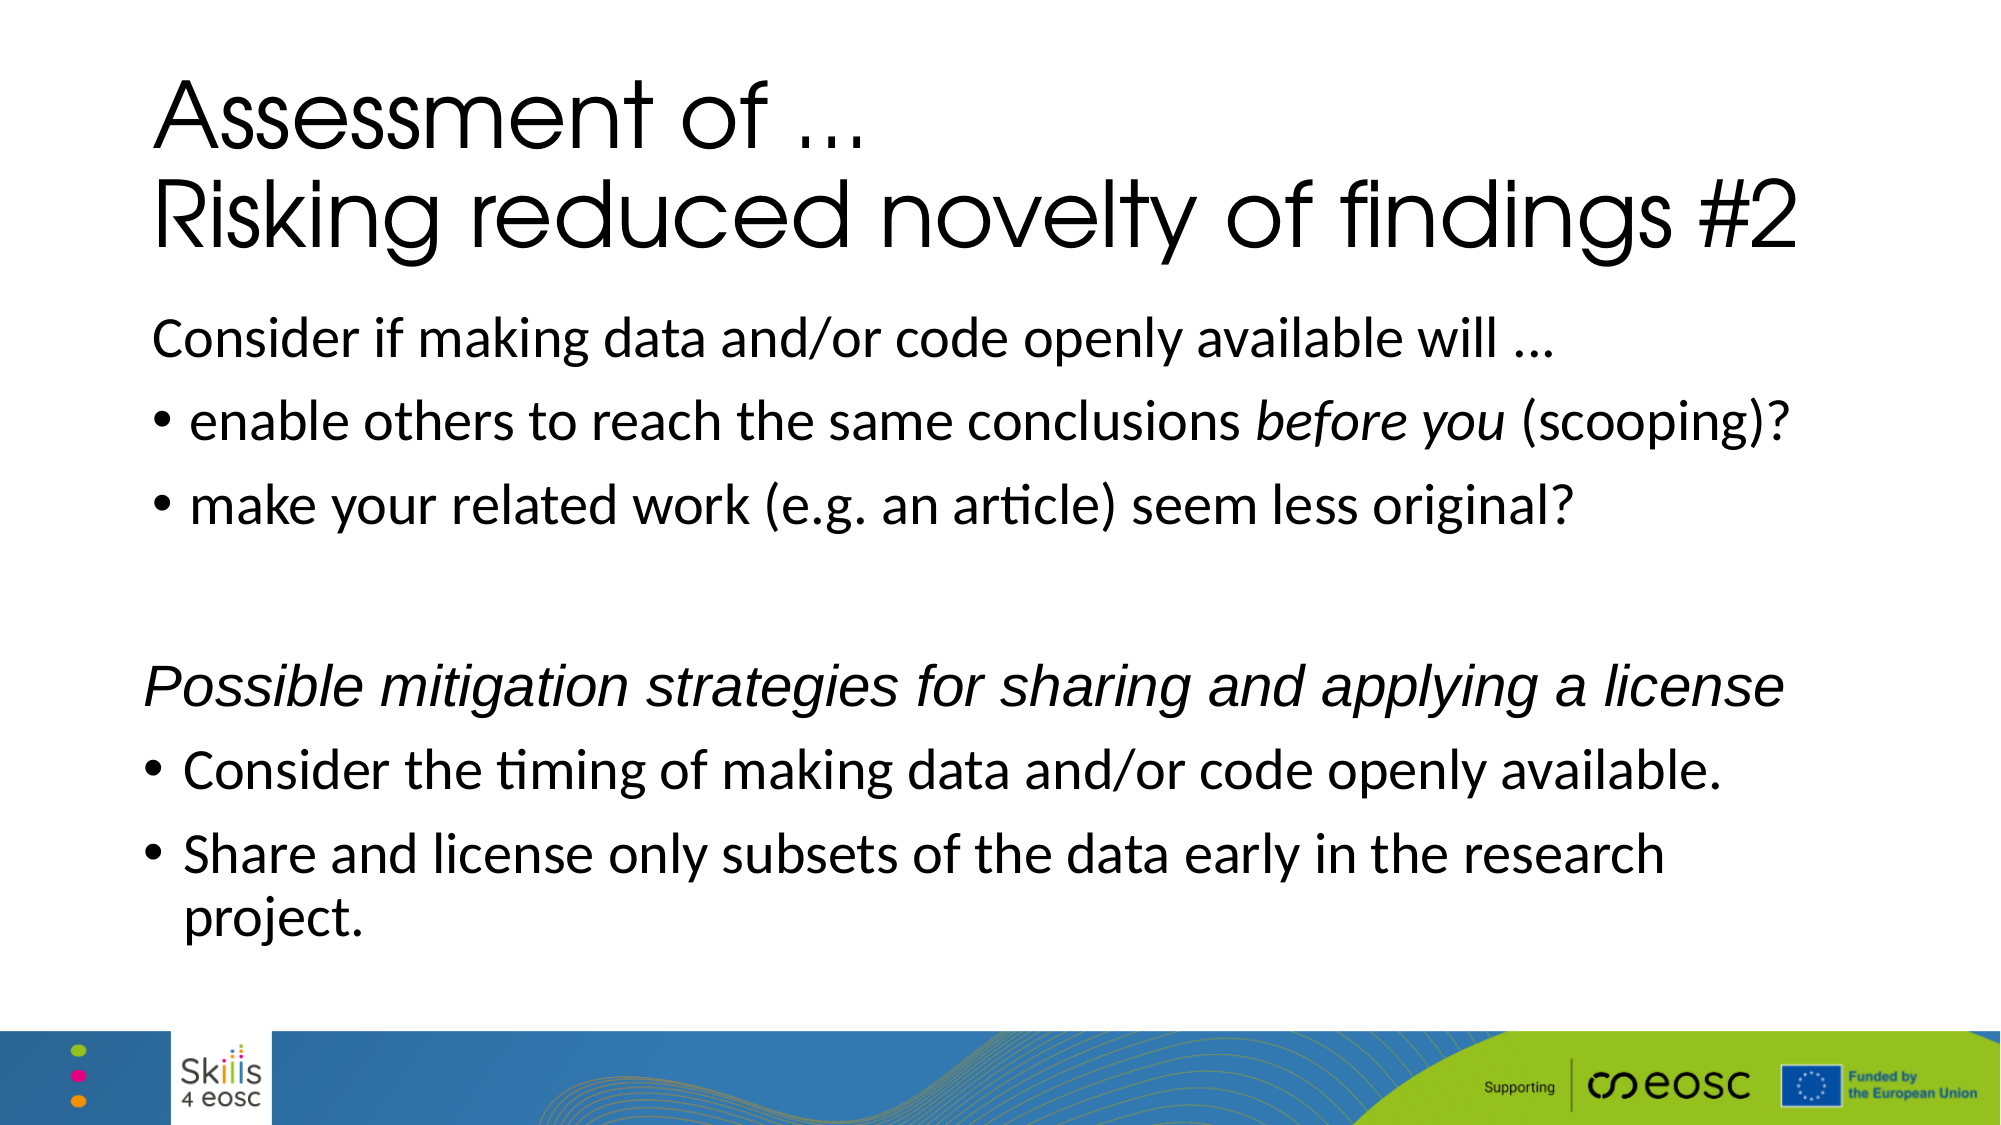

# Assessment of ... Risking reduced novelty of findings #2
Consider if making data and/or code openly available will ...
enable others to reach the same conclusions before you (scooping)?
make your related work (e.g. an article) seem less original?
Possible mitigation strategies for sharing and applying a license
Consider the timing of making data and/or code openly available.
Share and license only subsets of the data early in the research project.